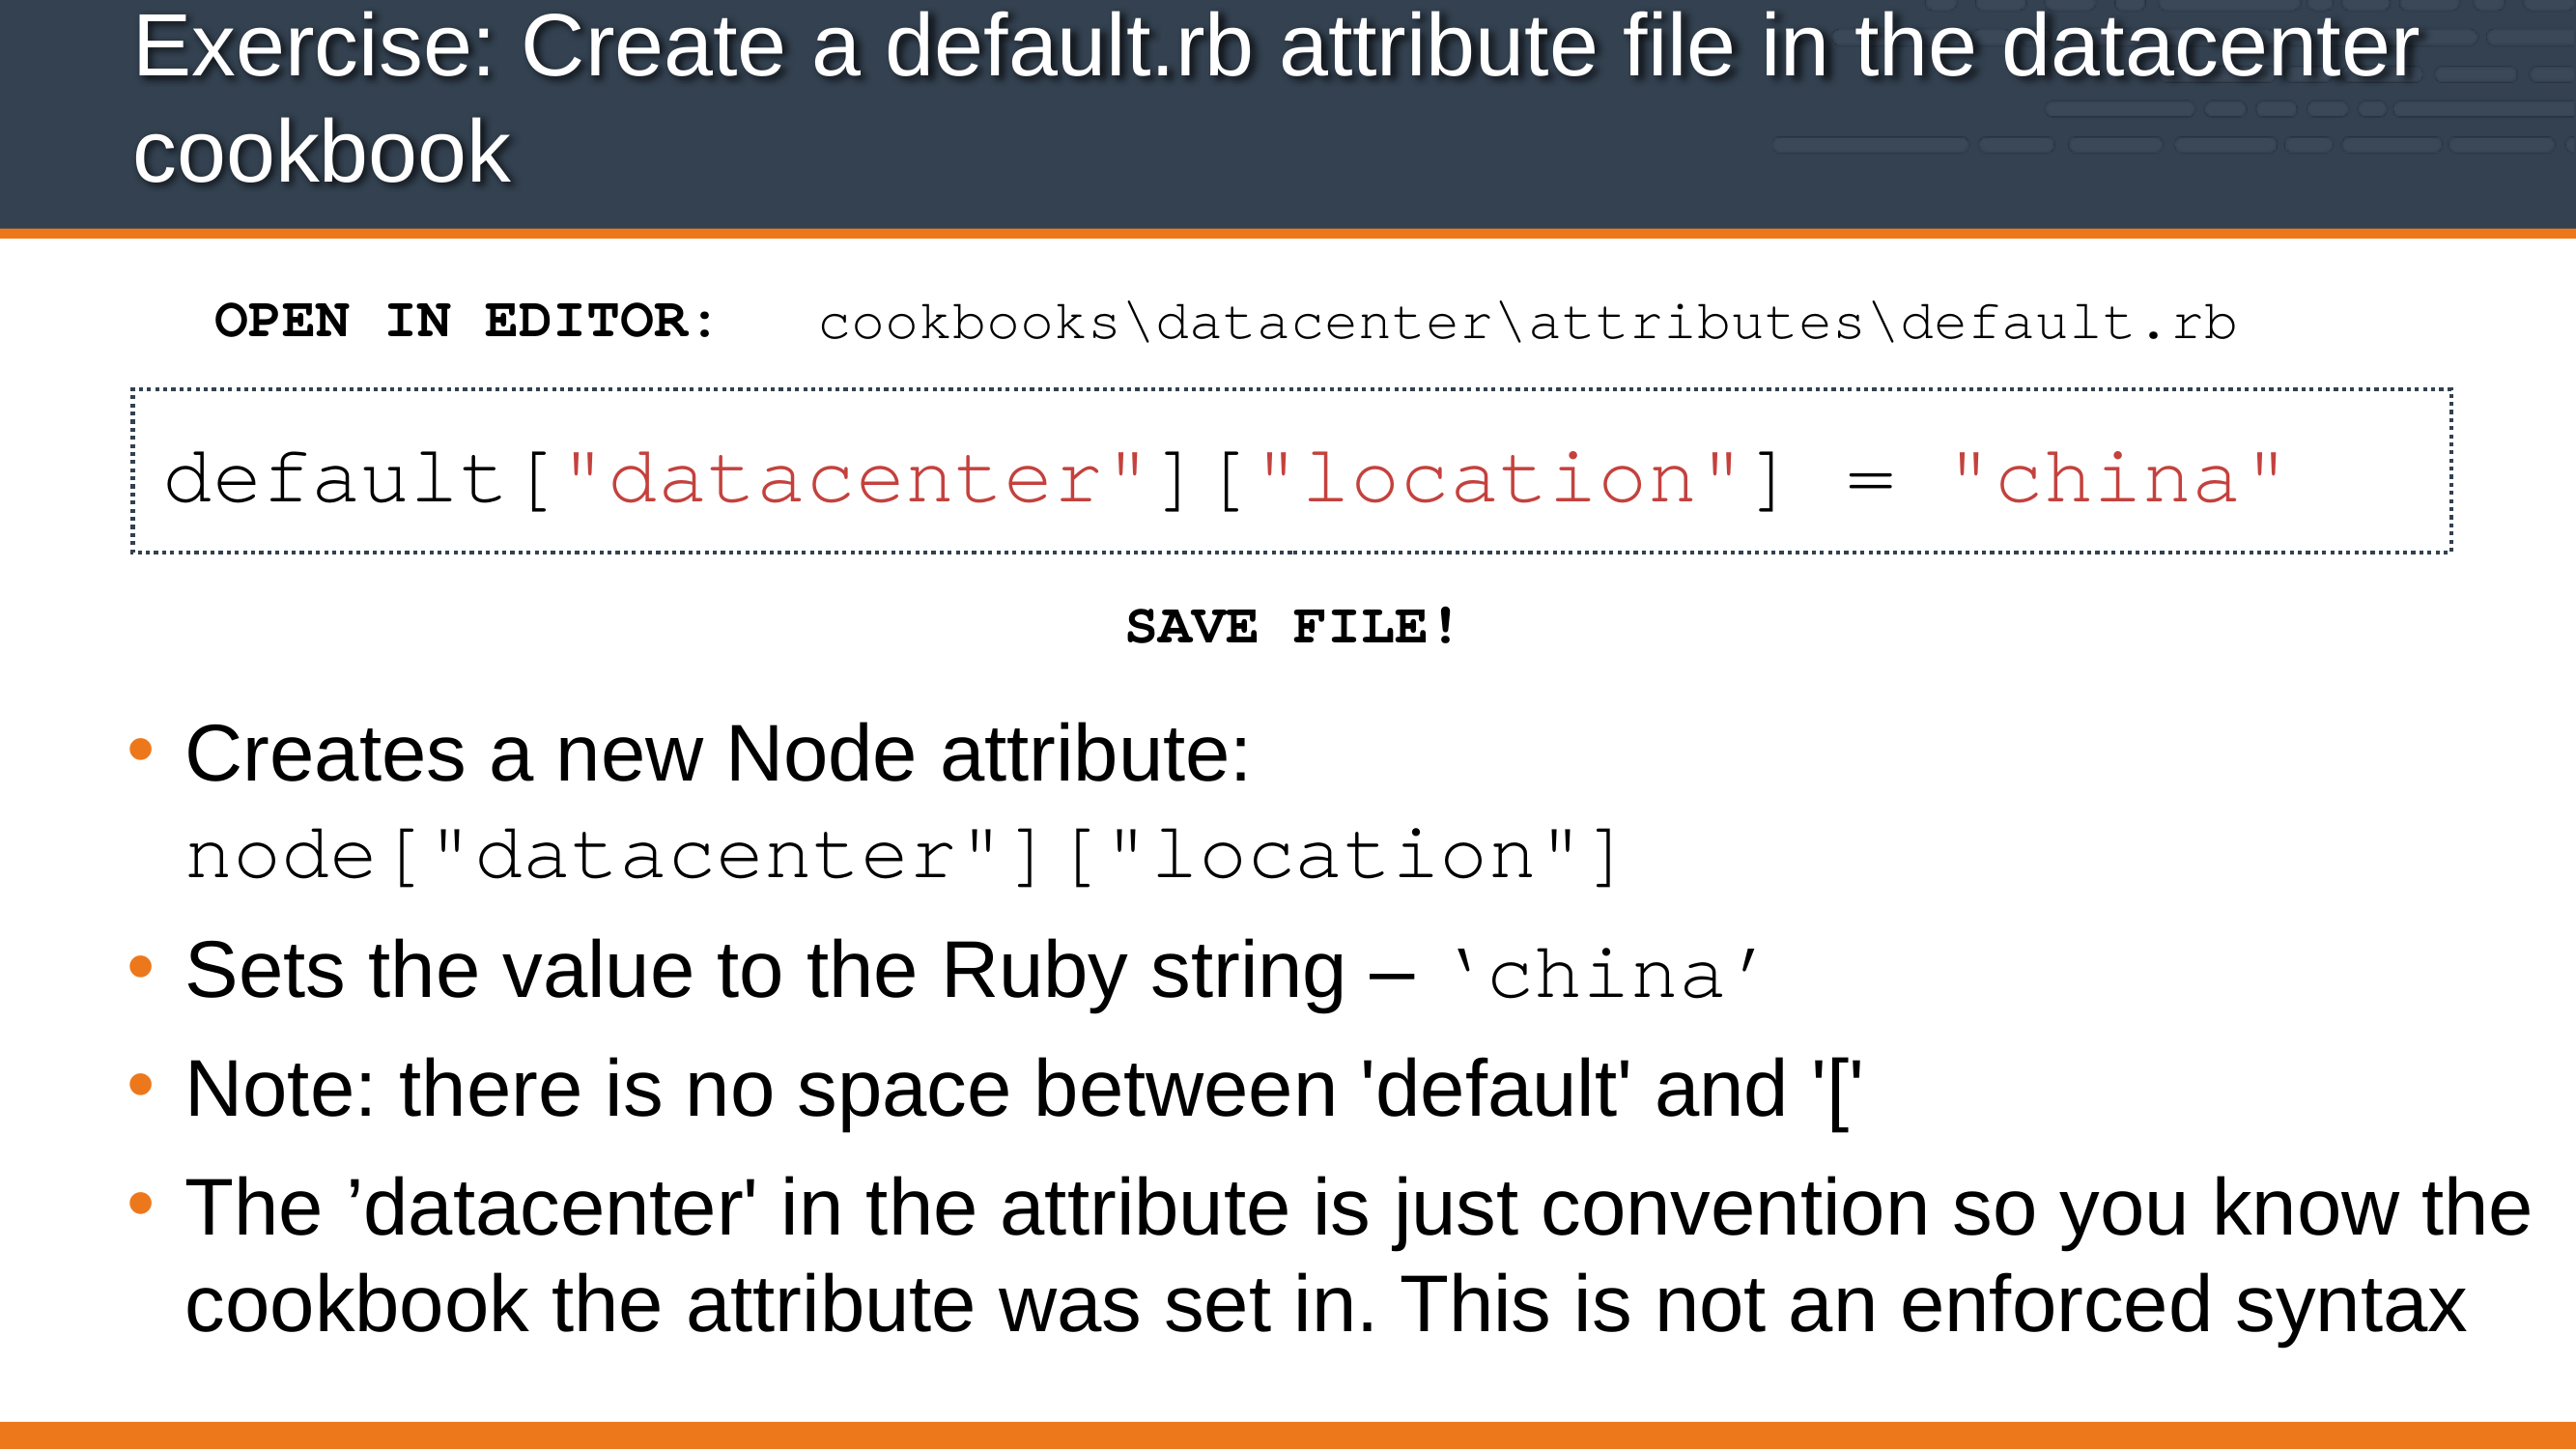

# Exercise: Create a default.rb attribute file in the datacenter cookbook
cookbooks\datacenter\attributes\default.rb
OPEN IN EDITOR:
default["datacenter"]["location"] = "china"
SAVE FILE!
Creates a new Node attribute:
node["datacenter"]["location"]
Sets the value to the Ruby string – ‘china’
Note: there is no space between 'default' and '['
The ’datacenter' in the attribute is just convention so you know the cookbook the attribute was set in. This is not an enforced syntax